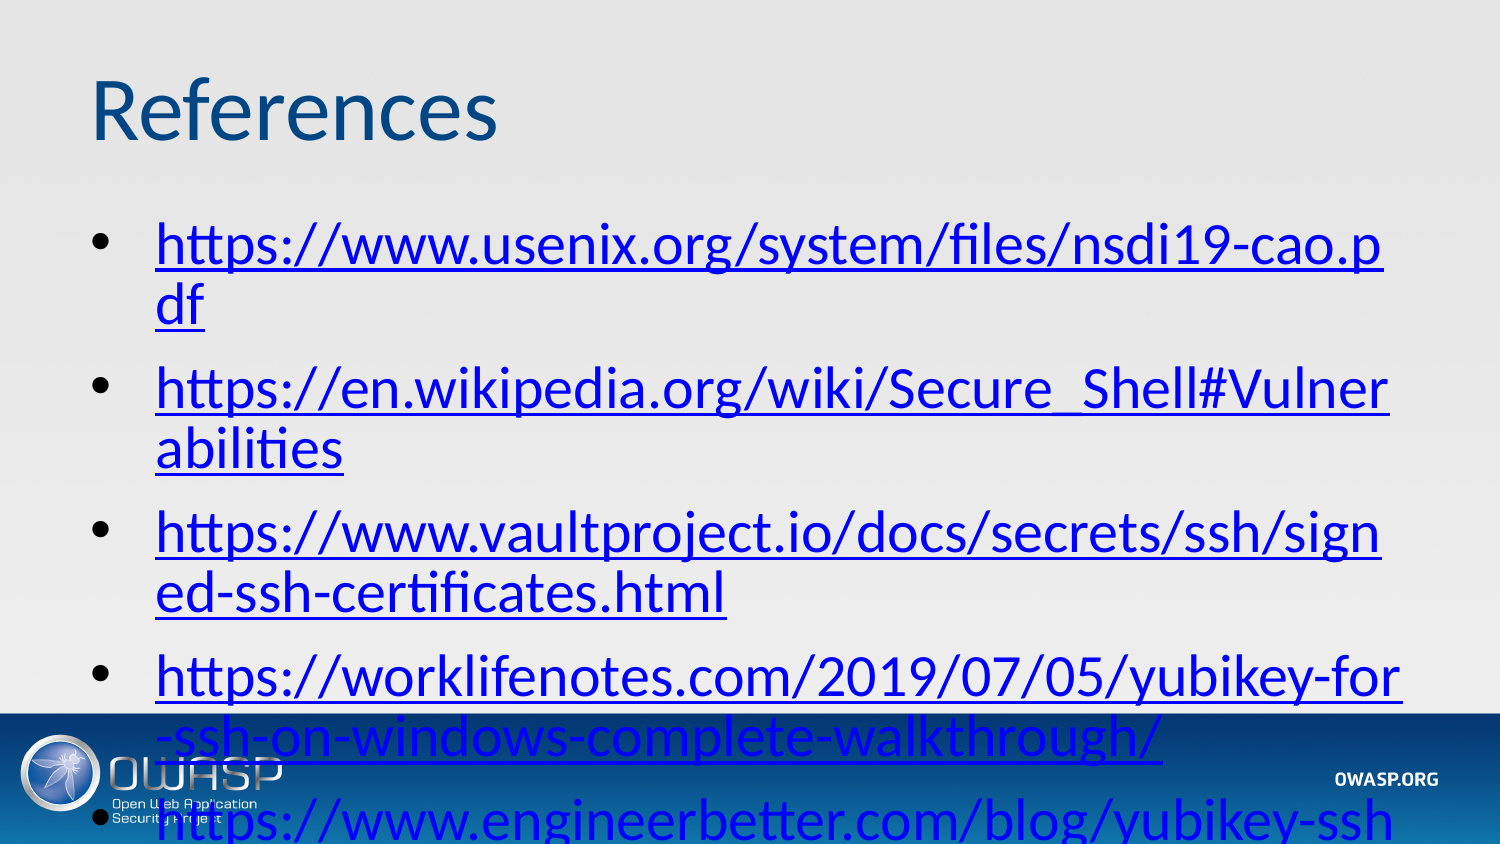

# References
https://www.usenix.org/system/files/nsdi19-cao.pdf
https://en.wikipedia.org/wiki/Secure_Shell#Vulnerabilities
https://www.vaultproject.io/docs/secrets/ssh/signed-ssh-certificates.html
https://worklifenotes.com/2019/07/05/yubikey-for-ssh-on-windows-complete-walkthrough/
https://www.engineerbetter.com/blog/yubikey-ssh/
https://www.youtube.com/watch?v=exjorJyddok